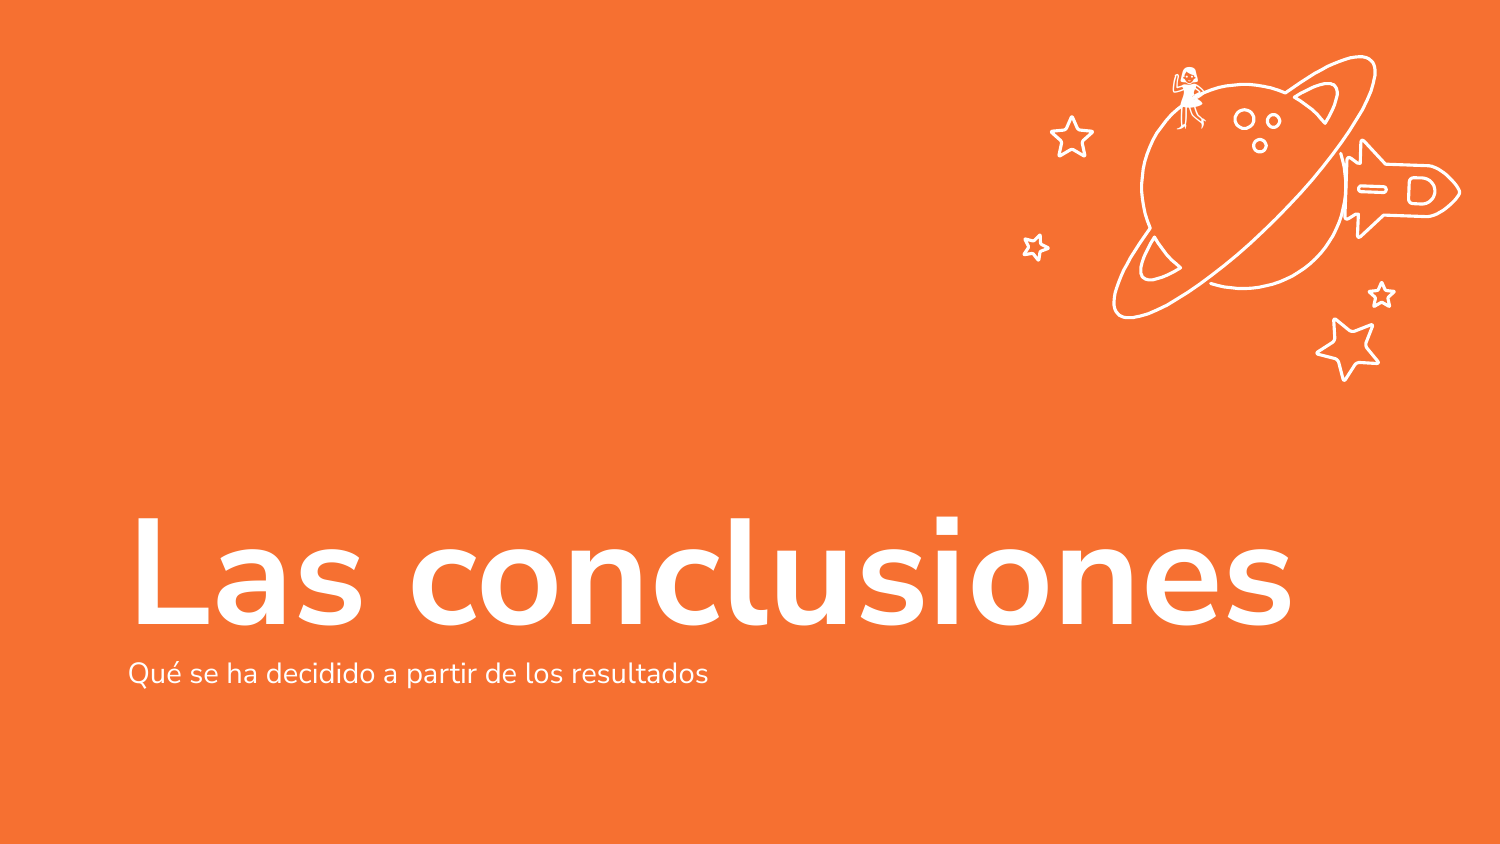

💃

Las conclusiones
Qué se ha decidido a partir de los resultados